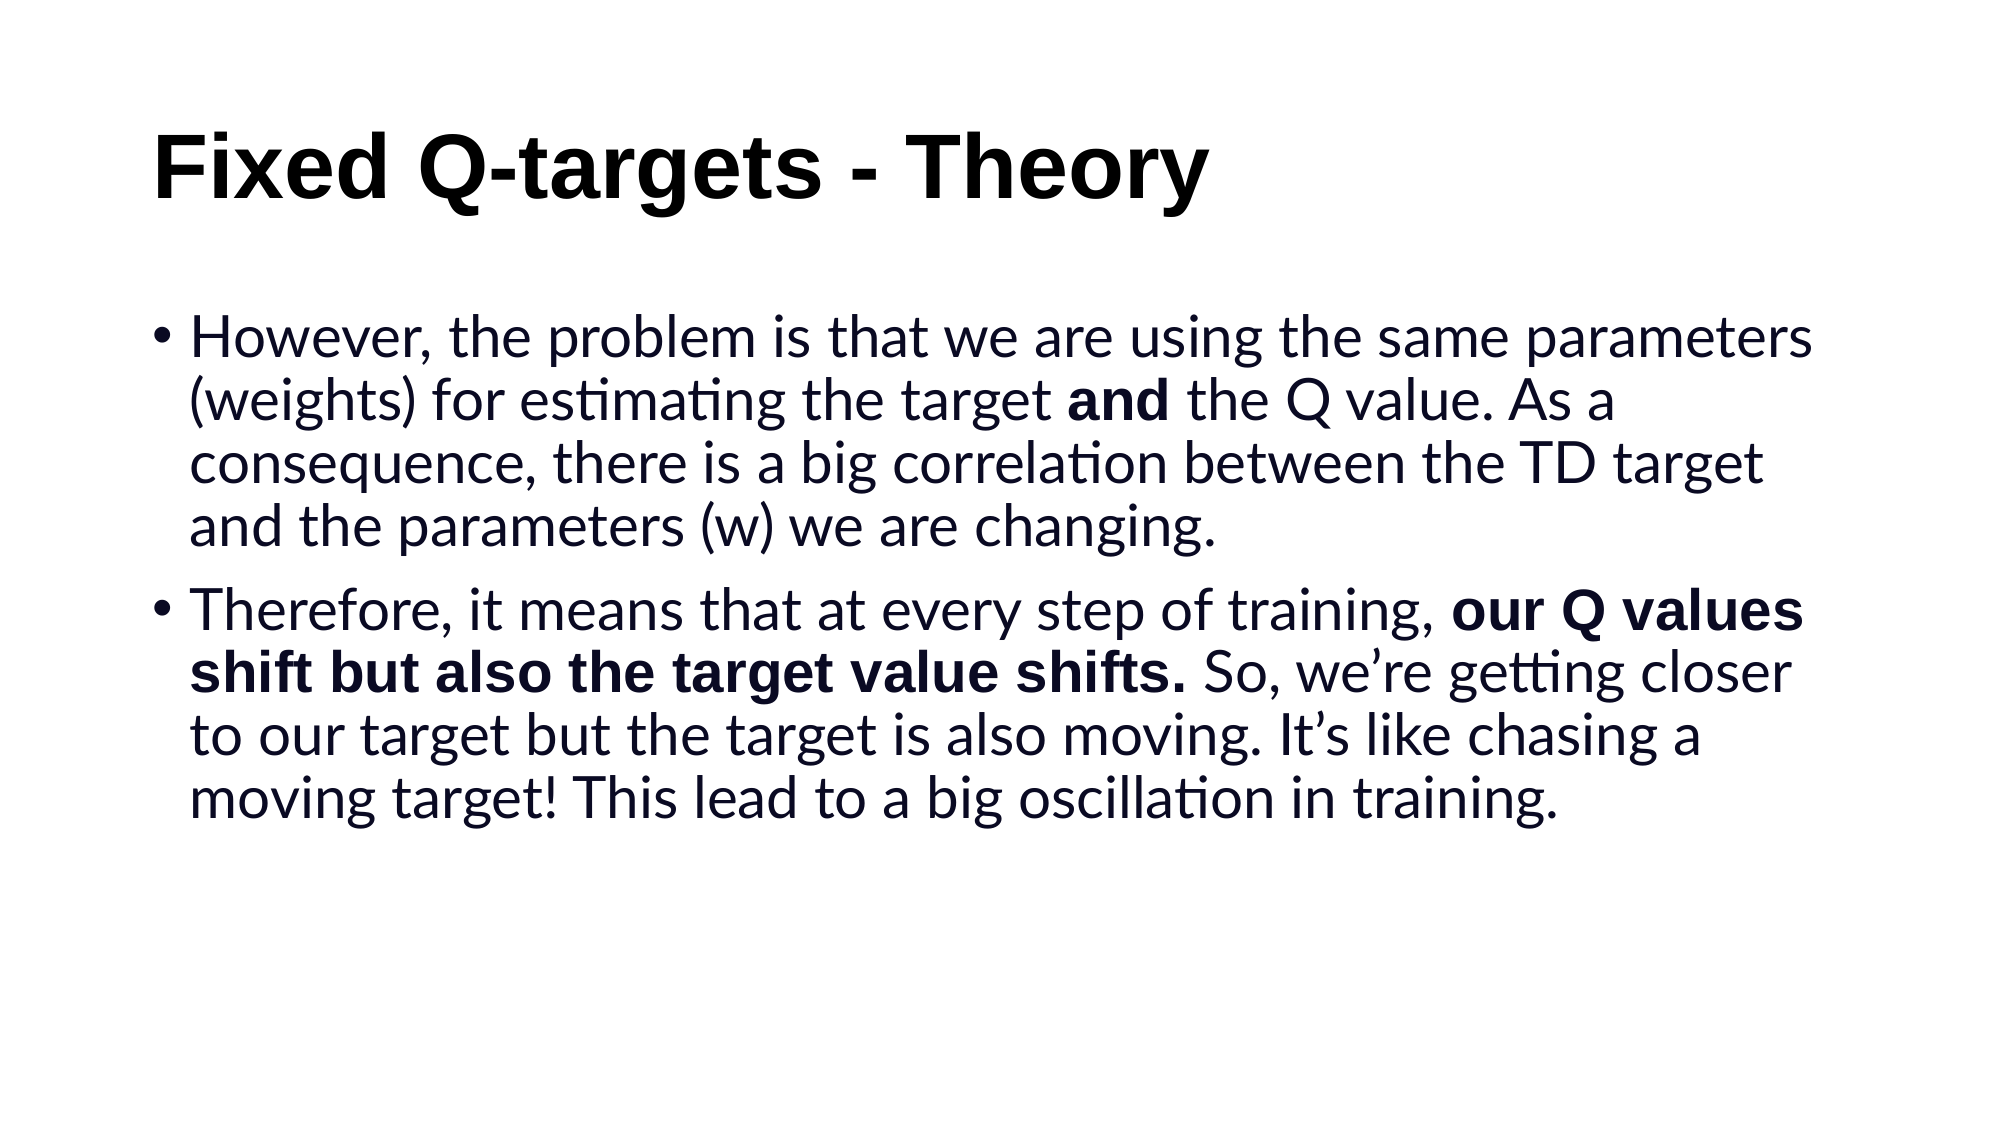

# Fixed Q-targets - Theory
However, the problem is that we are using the same parameters (weights) for estimating the target and the Q value. As a consequence, there is a big correlation between the TD target and the parameters (w) we are changing.
Therefore, it means that at every step of training, our Q values shift but also the target value shifts. So, we’re getting closer to our target but the target is also moving. It’s like chasing a moving target! This lead to a big oscillation in training.